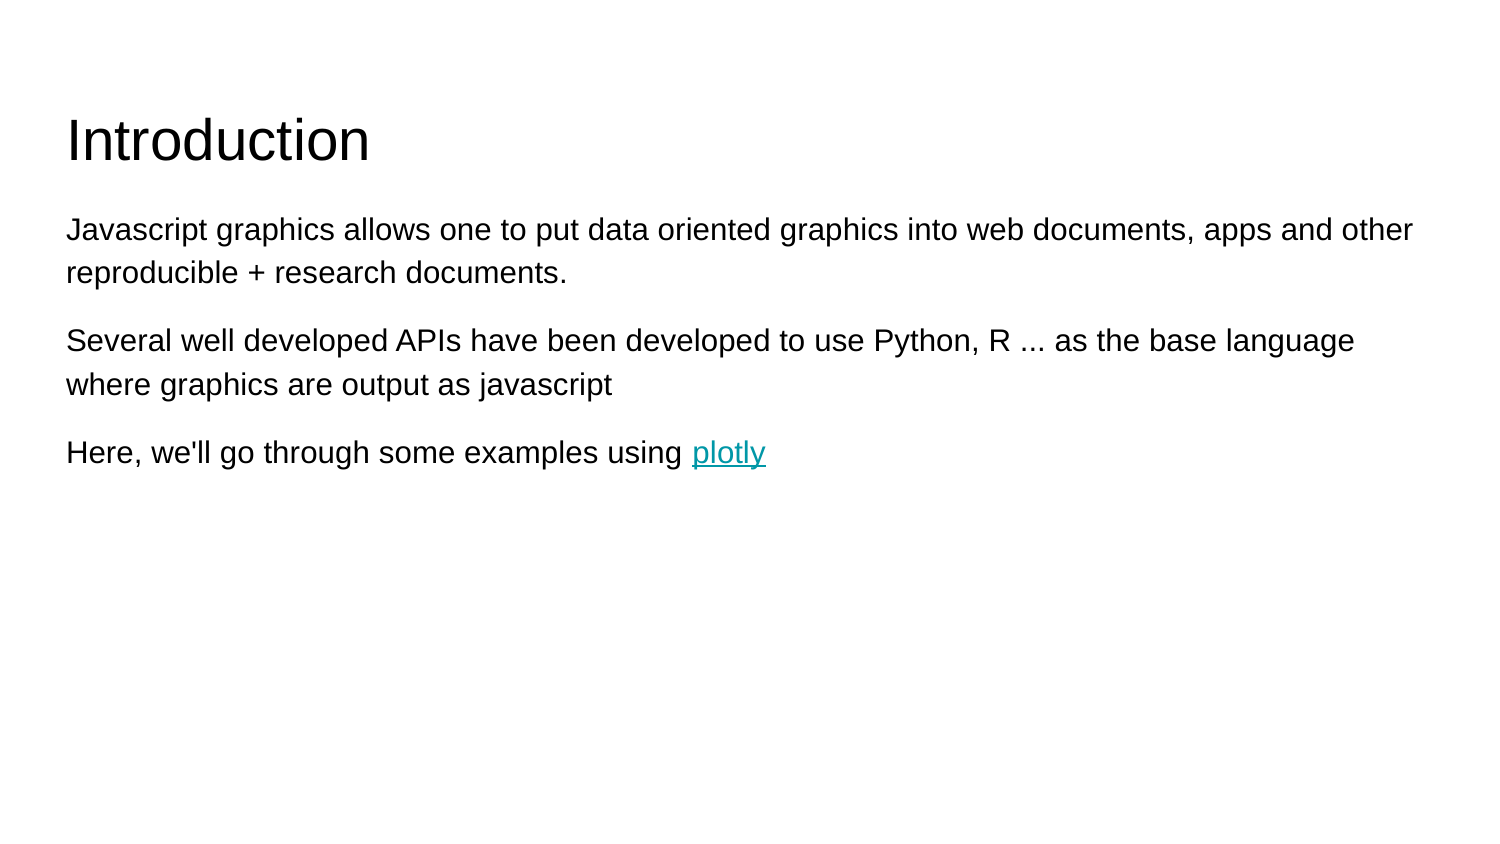

# Introduction
Javascript graphics allows one to put data oriented graphics into web documents, apps and other reproducible + research documents.
Several well developed APIs have been developed to use Python, R ... as the base language where graphics are output as javascript
Here, we'll go through some examples using plotly